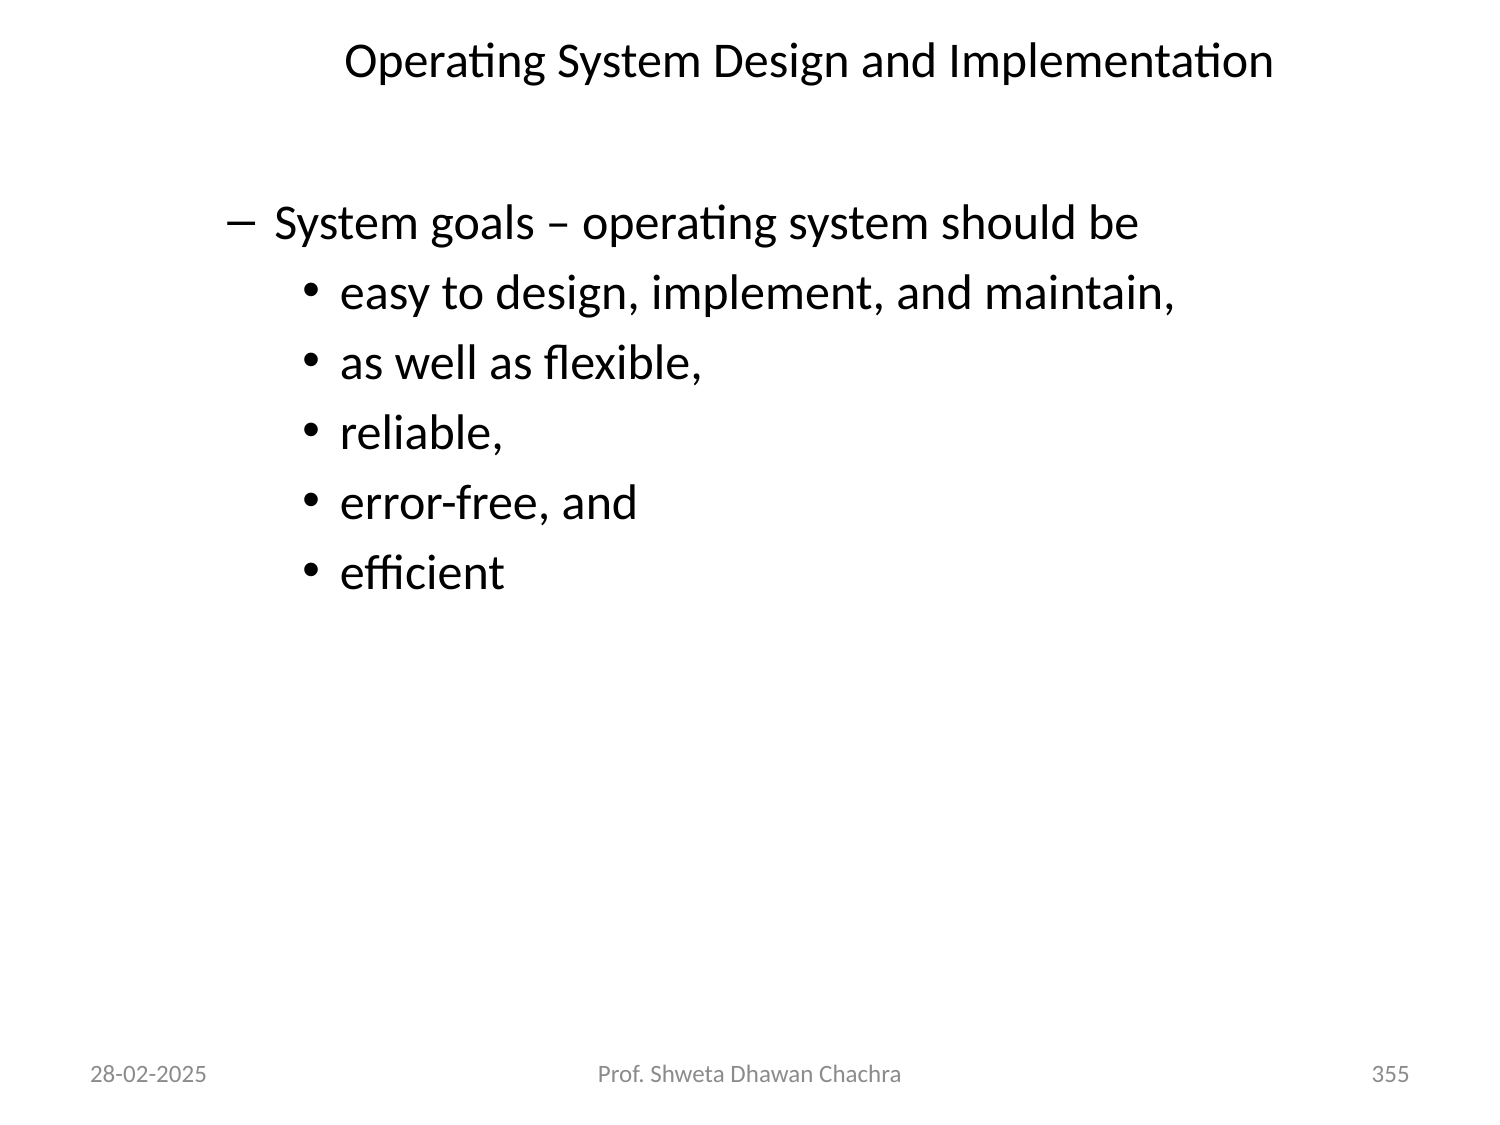

# Operating System Design and Implementation
System goals – operating system should be
easy to design, implement, and maintain,
as well as flexible,
reliable,
error-free, and
efficient
28-02-2025
Prof. Shweta Dhawan Chachra
355